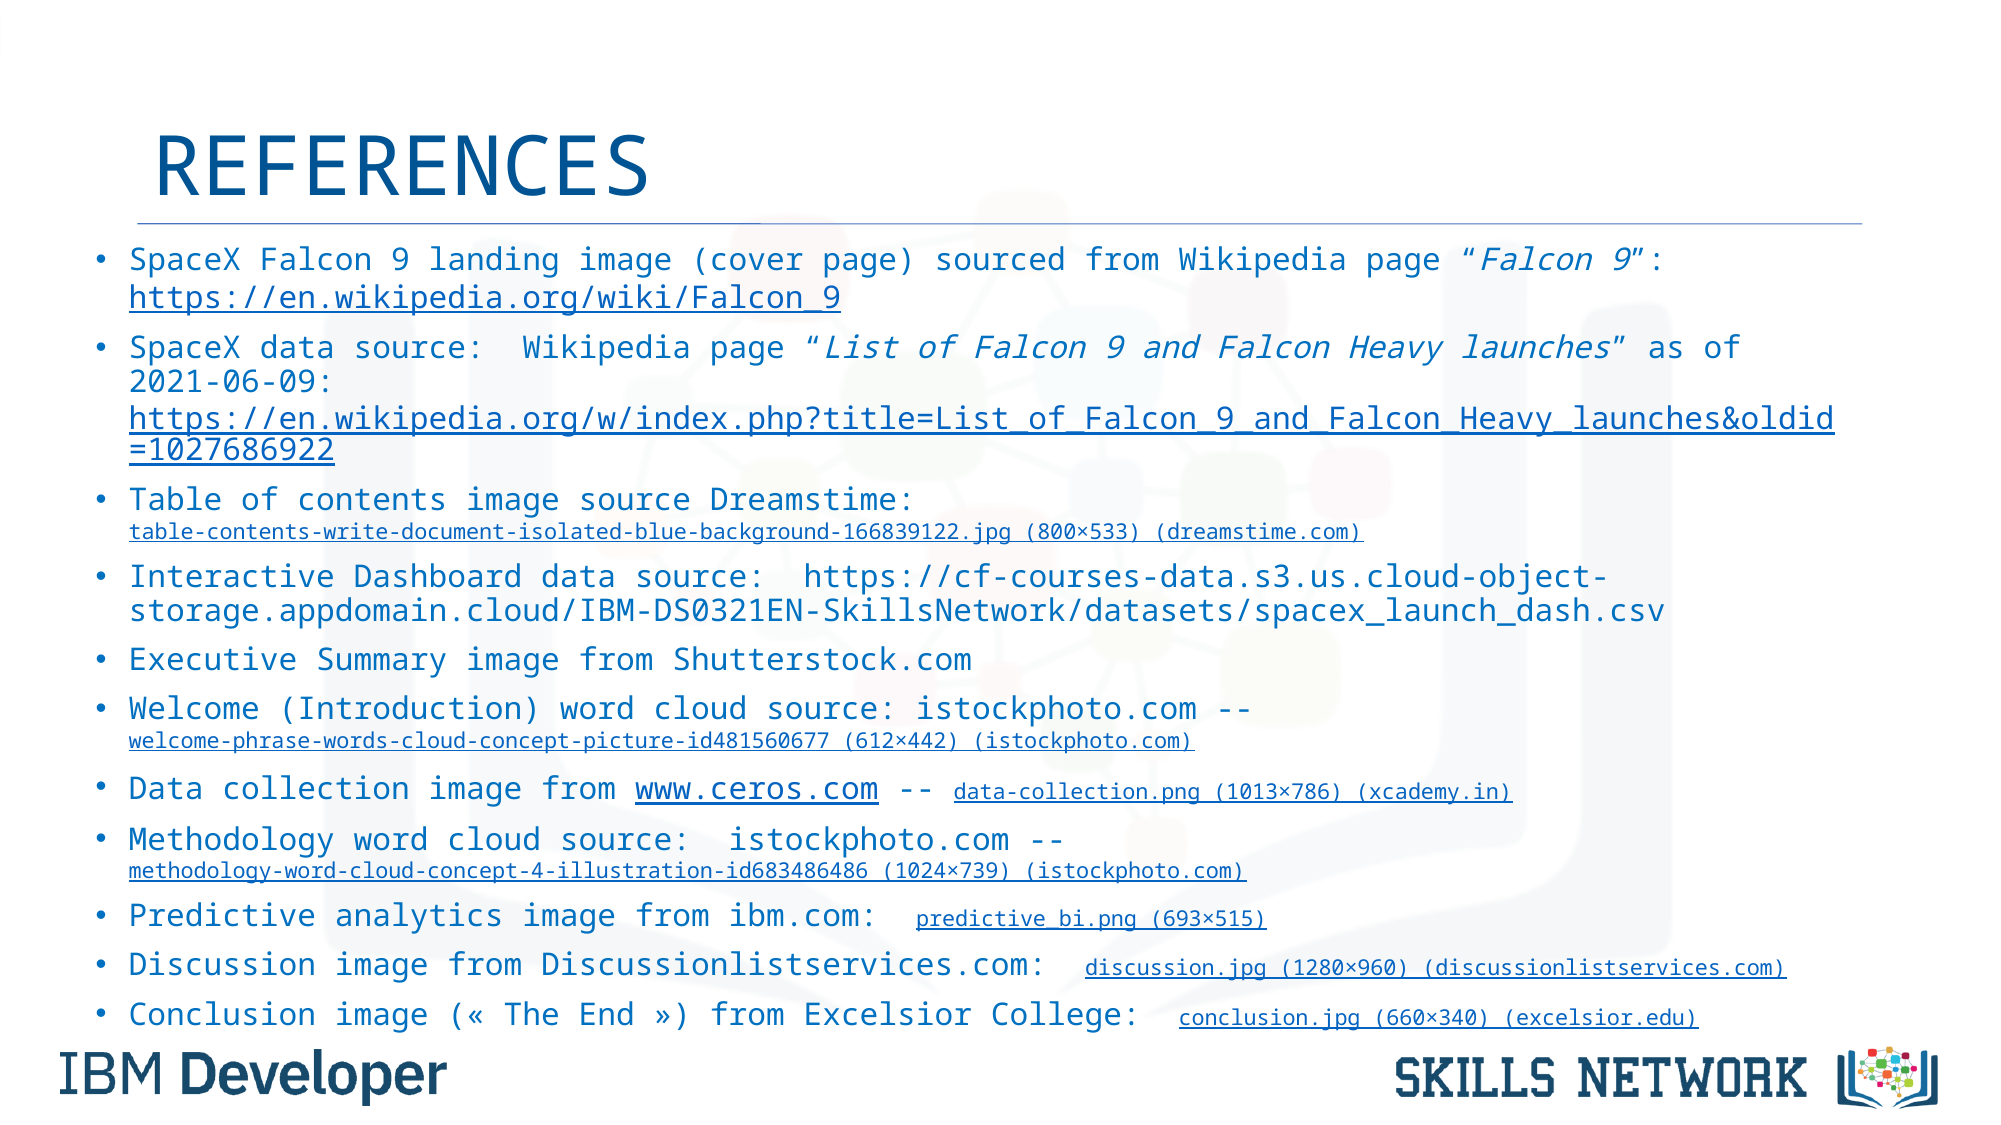

# REFERENCES
SpaceX Falcon 9 landing image (cover page) sourced from Wikipedia page “Falcon 9”: https://en.wikipedia.org/wiki/Falcon_9
SpaceX data source:  Wikipedia page “List of Falcon 9 and Falcon Heavy launches” as of 2021-06-09:  https://en.wikipedia.org/w/index.php?title=List_of_Falcon_9_and_Falcon_Heavy_launches&oldid=1027686922
Table of contents image source Dreamstime:  table-contents-write-document-isolated-blue-background-166839122.jpg (800×533) (dreamstime.com)
Interactive Dashboard data source:  https://cf-courses-data.s3.us.cloud-object-storage.appdomain.cloud/IBM-DS0321EN-SkillsNetwork/datasets/spacex_launch_dash.csv
Executive Summary image from Shutterstock.com
Welcome (Introduction) word cloud source: istockphoto.com -- welcome-phrase-words-cloud-concept-picture-id481560677 (612×442) (istockphoto.com)
Data collection image from www.ceros.com -- data-collection.png (1013×786) (xcademy.in)
Methodology word cloud source:  istockphoto.com -- methodology-word-cloud-concept-4-illustration-id683486486 (1024×739) (istockphoto.com)
Predictive analytics image from ibm.com:  predictive_bi.png (693×515)
Discussion image from Discussionlistservices.com:  discussion.jpg (1280×960) (discussionlistservices.com)
Conclusion image (« The End ») from Excelsior College:  conclusion.jpg (660×340) (excelsior.edu)